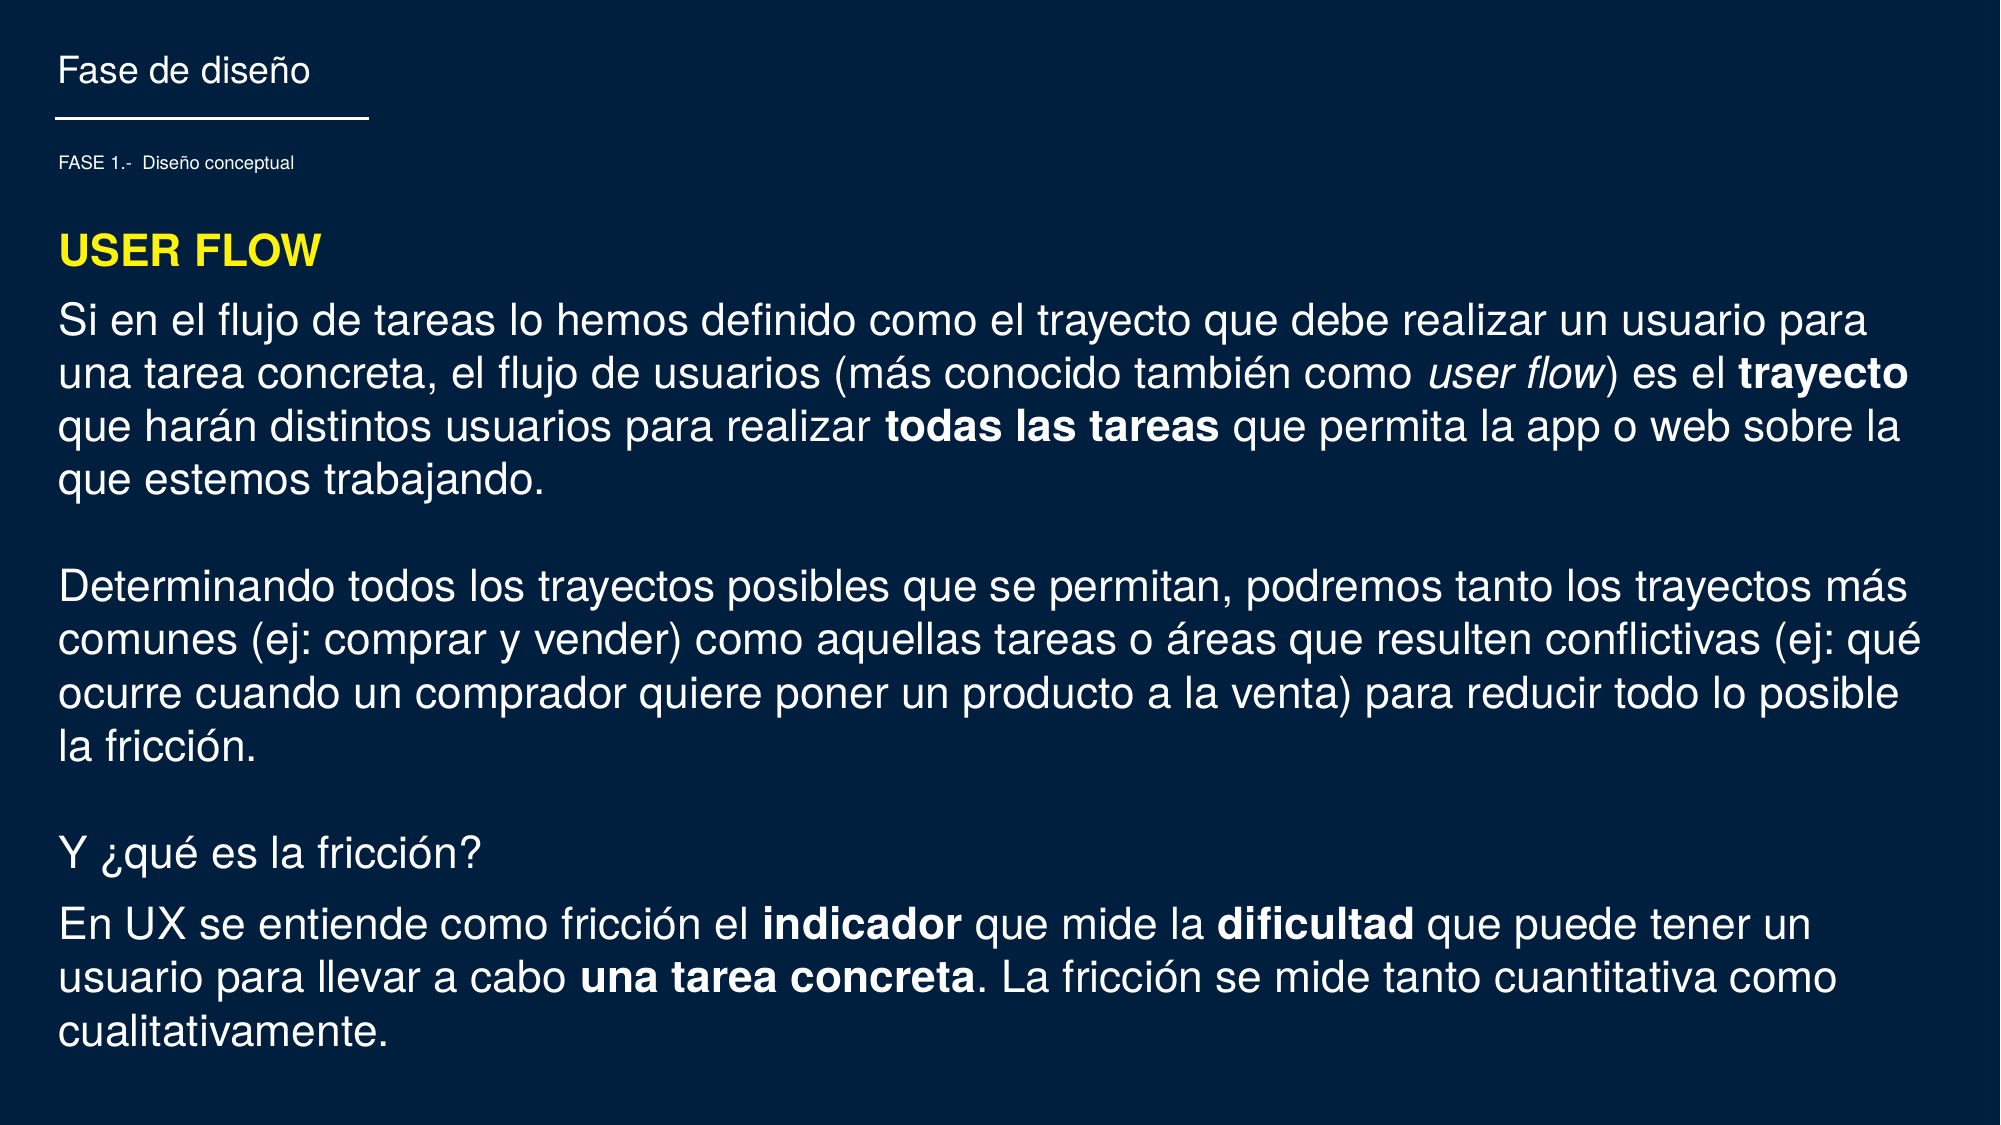

Fase de diseño
FASE 1.-  Diseño conceptual

USER FLOW
Si en el flujo de tareas lo hemos definido como el trayecto que debe realizar un usuario para una tarea concreta, el flujo de usuarios (más conocido también como user flow) es el trayecto que harán distintos usuarios para realizar todas las tareas que permita la app o web sobre la que estemos trabajando.

Determinando todos los trayectos posibles que se permitan, podremos tanto los trayectos más comunes (ej: comprar y vender) como aquellas tareas o áreas que resulten conflictivas (ej: qué ocurre cuando un comprador quiere poner un producto a la venta) para reducir todo lo posible la fricción.

Y ¿qué es la fricción?

En UX se entiende como fricción el indicador que mide la dificultad que puede tener un usuario para llevar a cabo una tarea concreta. La fricción se mide tanto cuantitativa como cualitativamente.